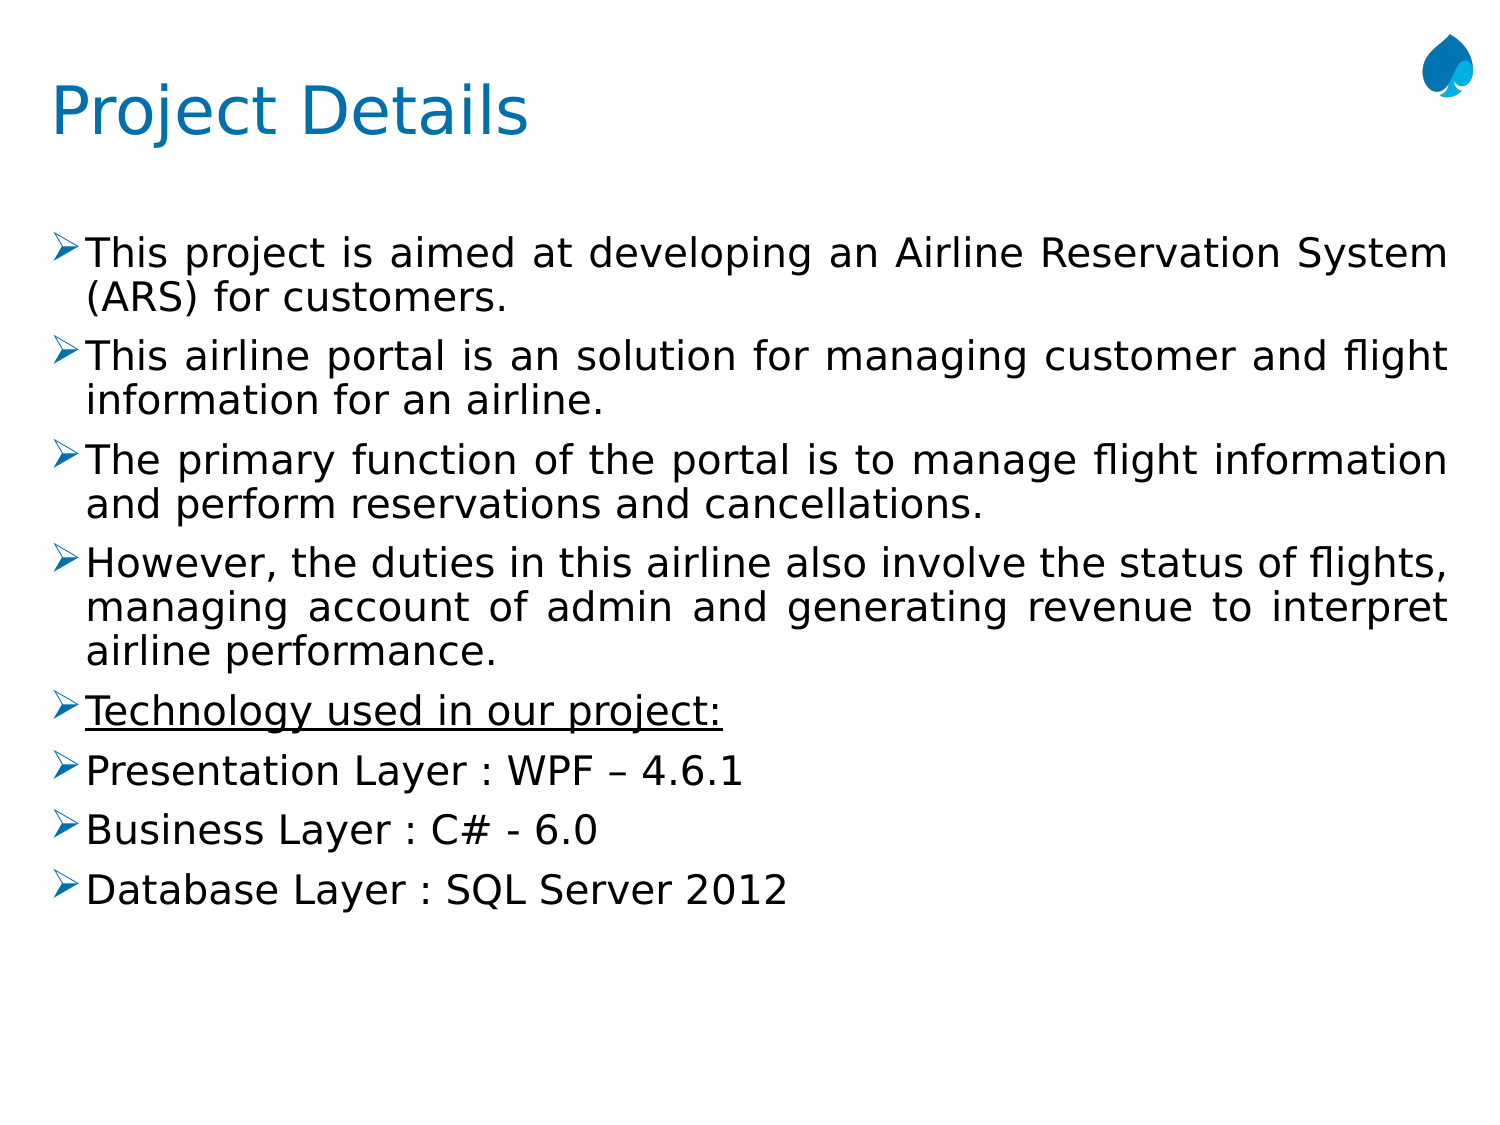

# Project Details
This project is aimed at developing an Airline Reservation System (ARS) for customers.
This airline portal is an solution for managing customer and flight information for an airline.
The primary function of the portal is to manage flight information and perform reservations and cancellations.
However, the duties in this airline also involve the status of flights, managing account of admin and generating revenue to interpret airline performance.
Technology used in our project:
Presentation Layer : WPF – 4.6.1
Business Layer : C# - 6.0
Database Layer : SQL Server 2012